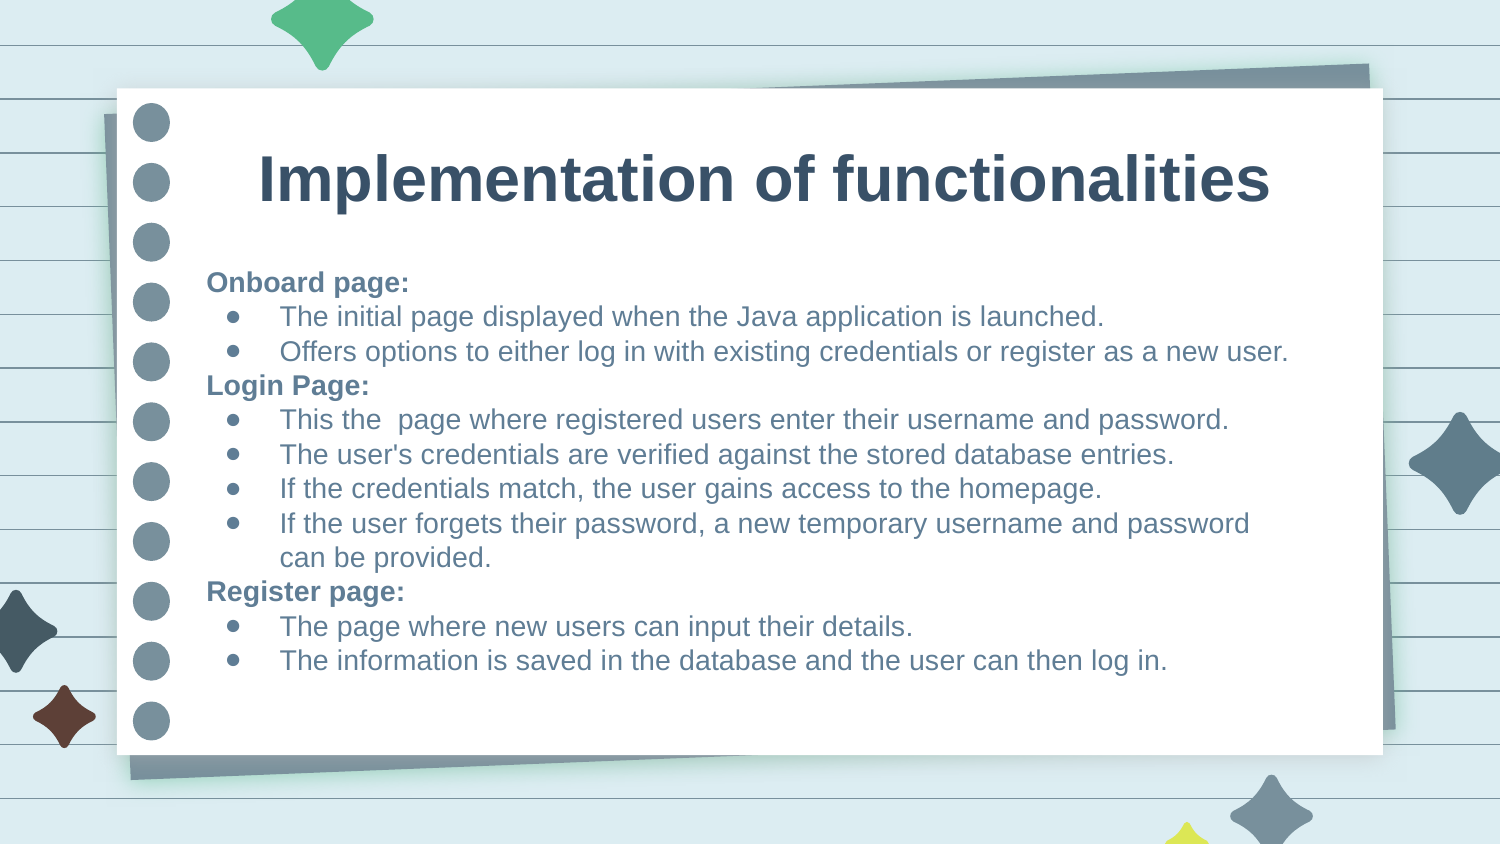

# Implementation of functionalities
Onboard page:
The initial page displayed when the Java application is launched.
Offers options to either log in with existing credentials or register as a new user.
Login Page:
This the  page where registered users enter their username and password.
The user's credentials are verified against the stored database entries.
If the credentials match, the user gains access to the homepage.
If the user forgets their password, a new temporary username and password can be provided.
Register page:
The page where new users can input their details.
The information is saved in the database and the user can then log in.